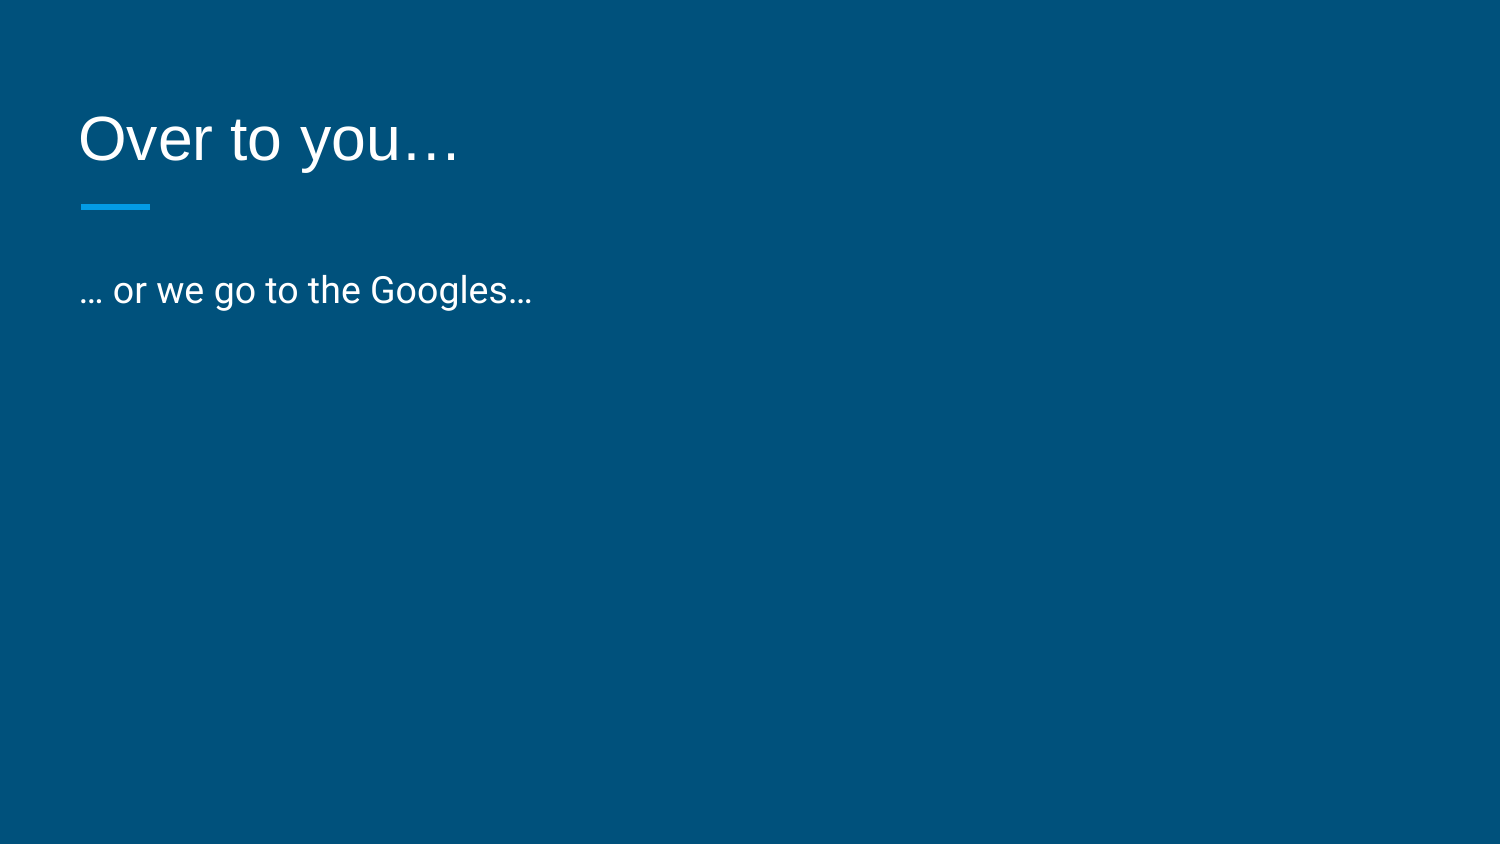

# Over to you…
… or we go to the Googles…